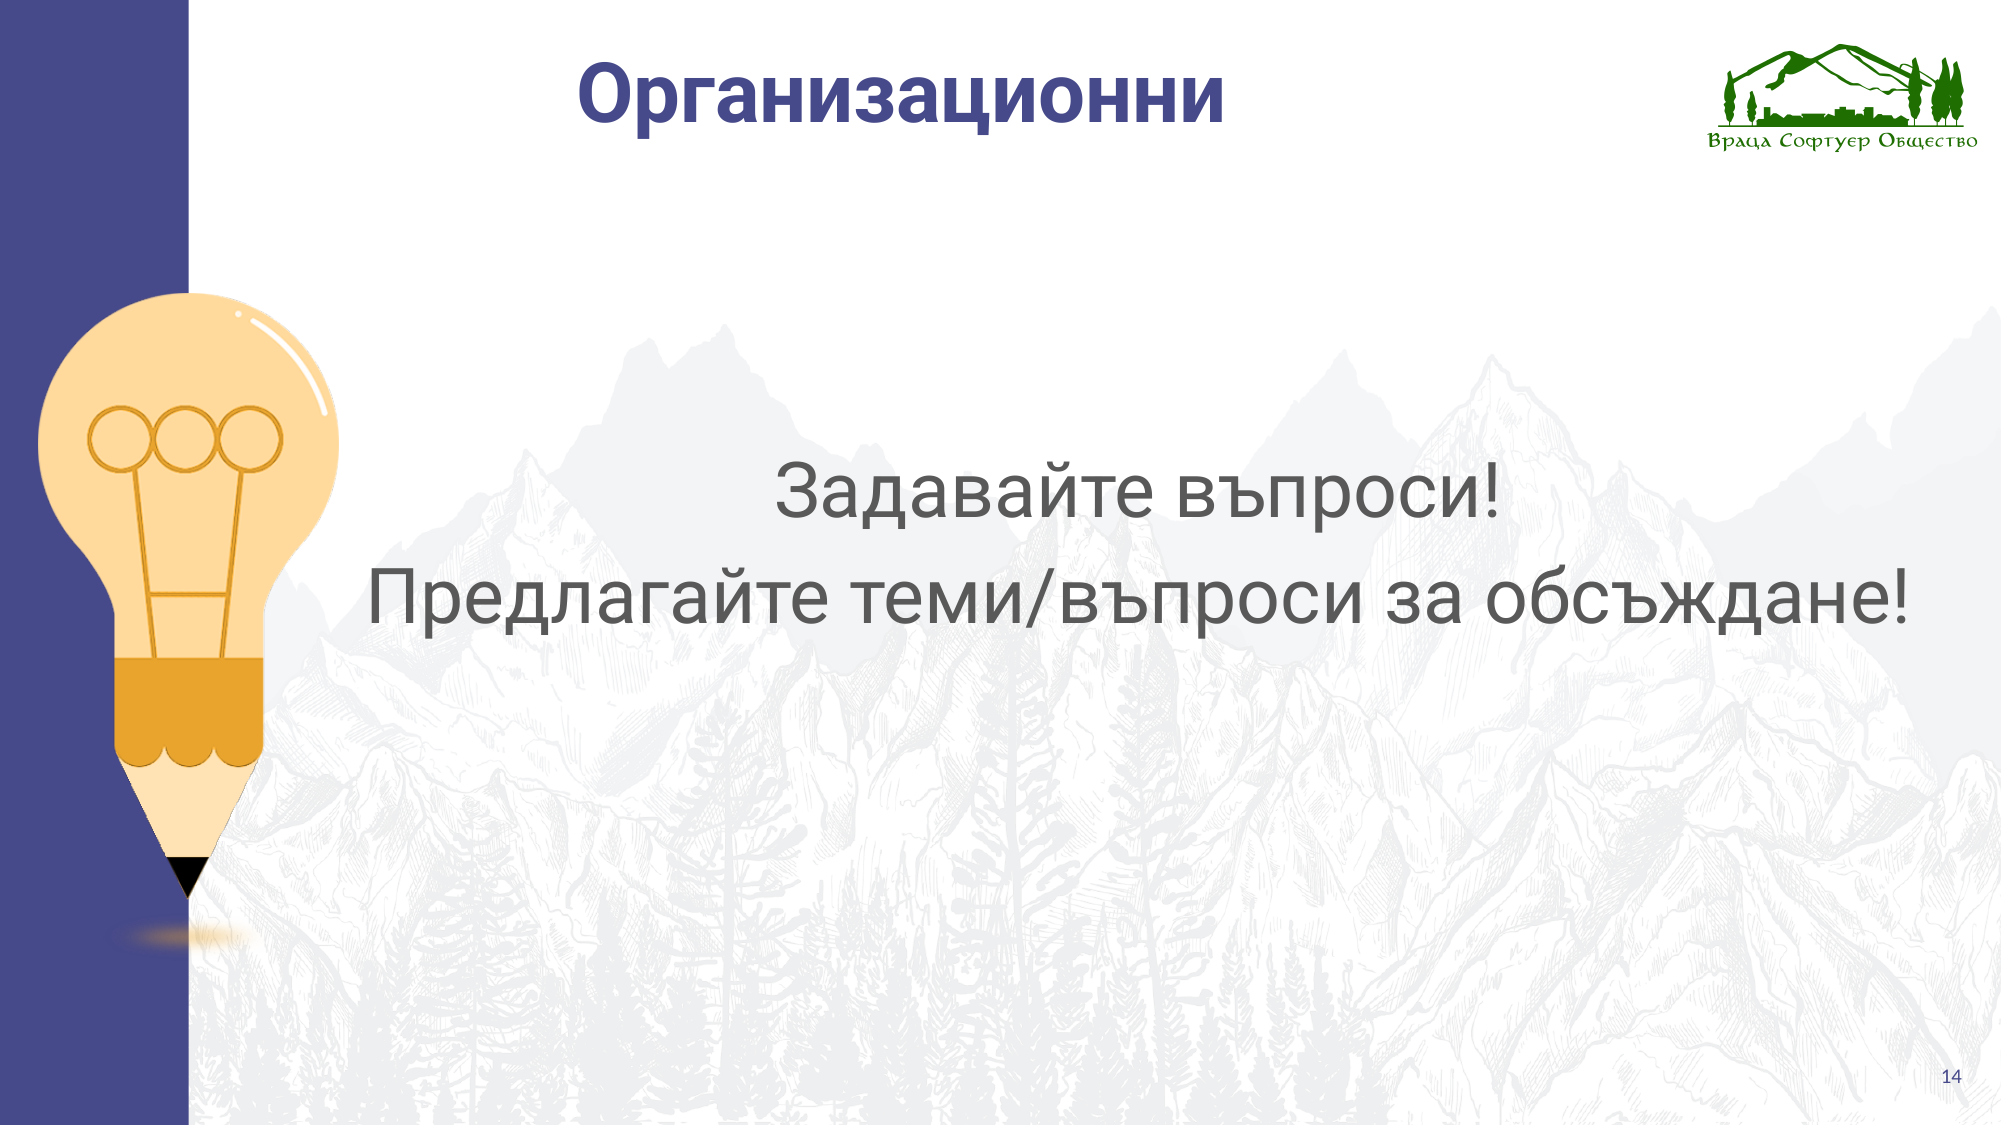

# Организационни
Задавайте въпроси!
Предлагайте теми/въпроси за обсъждане!

14